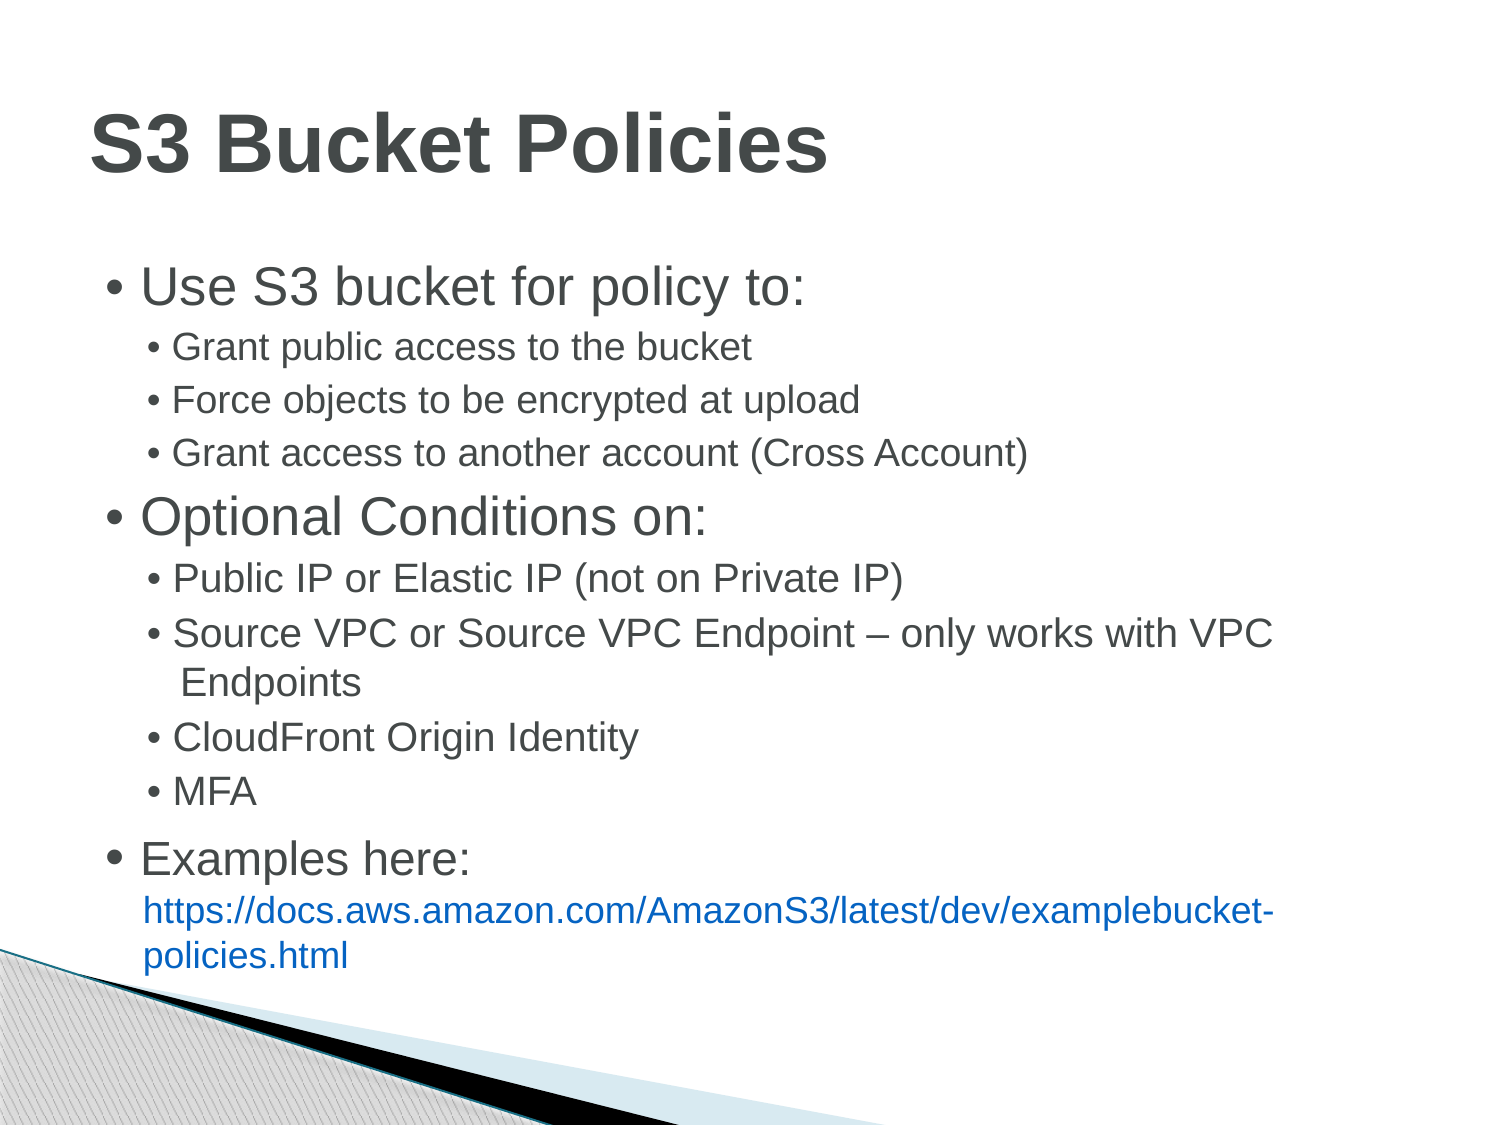

# S3 Bucket Policies
• Use S3 bucket for policy to:
• Grant public access to the bucket
• Force objects to be encrypted at upload
• Grant access to another account (Cross Account)
• Optional Conditions on:
• Public IP or Elastic IP (not on Private IP)
• Source VPC or Source VPC Endpoint – only works with VPC Endpoints
• CloudFront Origin Identity
• MFA
• Examples here: https://docs.aws.amazon.com/AmazonS3/latest/dev/examplebucket-policies.html